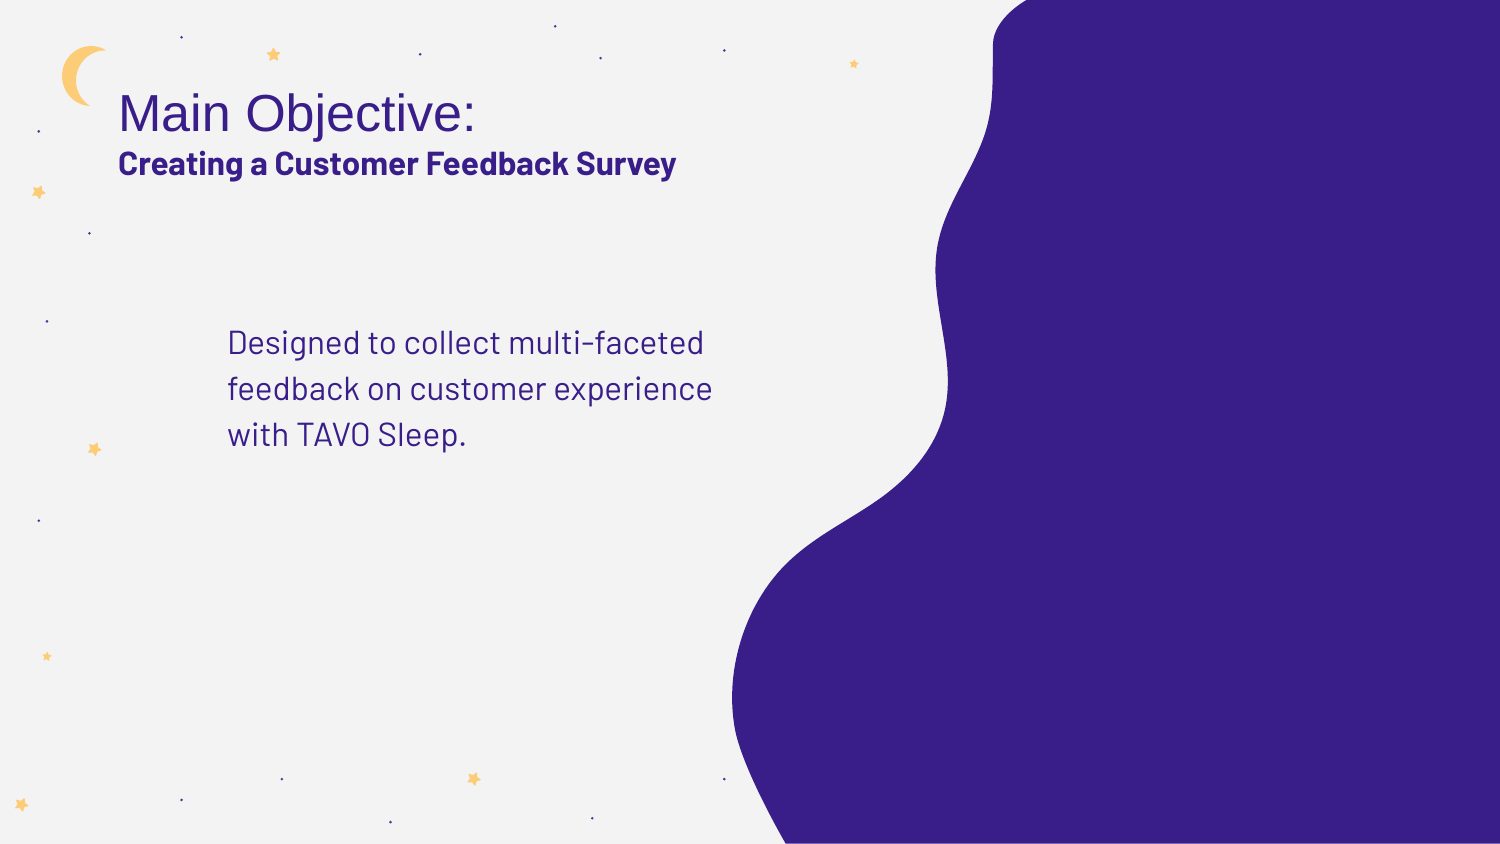

# Main Objective:
Creating a Customer Feedback Survey

Designed to collect multi-faceted feedback on customer experience with TAVO Sleep.